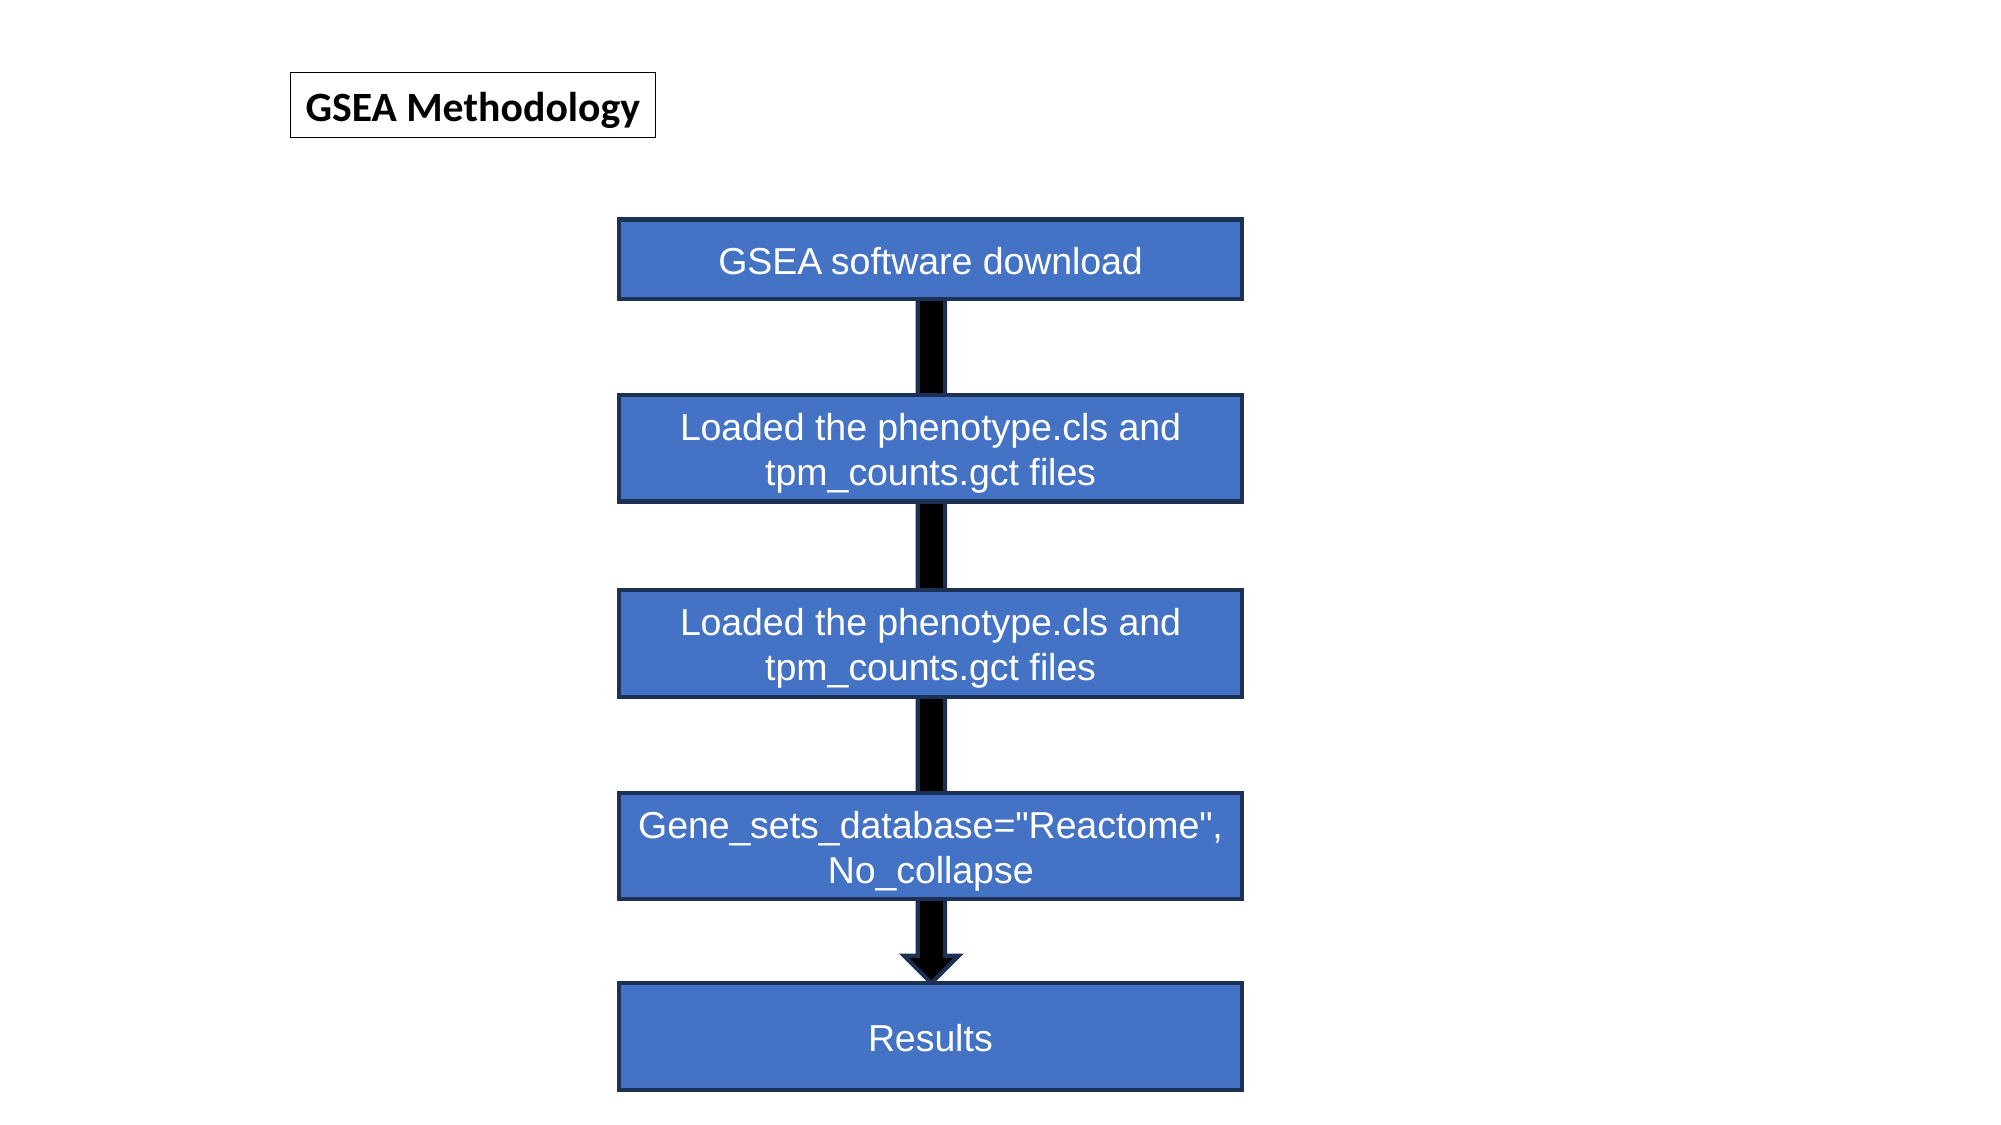

GSEA Methodology
GSEA software download

Loaded the phenotype.cls and tpm_counts.gct files
Loaded the phenotype.cls and tpm_counts.gct files
Gene_sets_database="Reactome",
No_collapse
Results